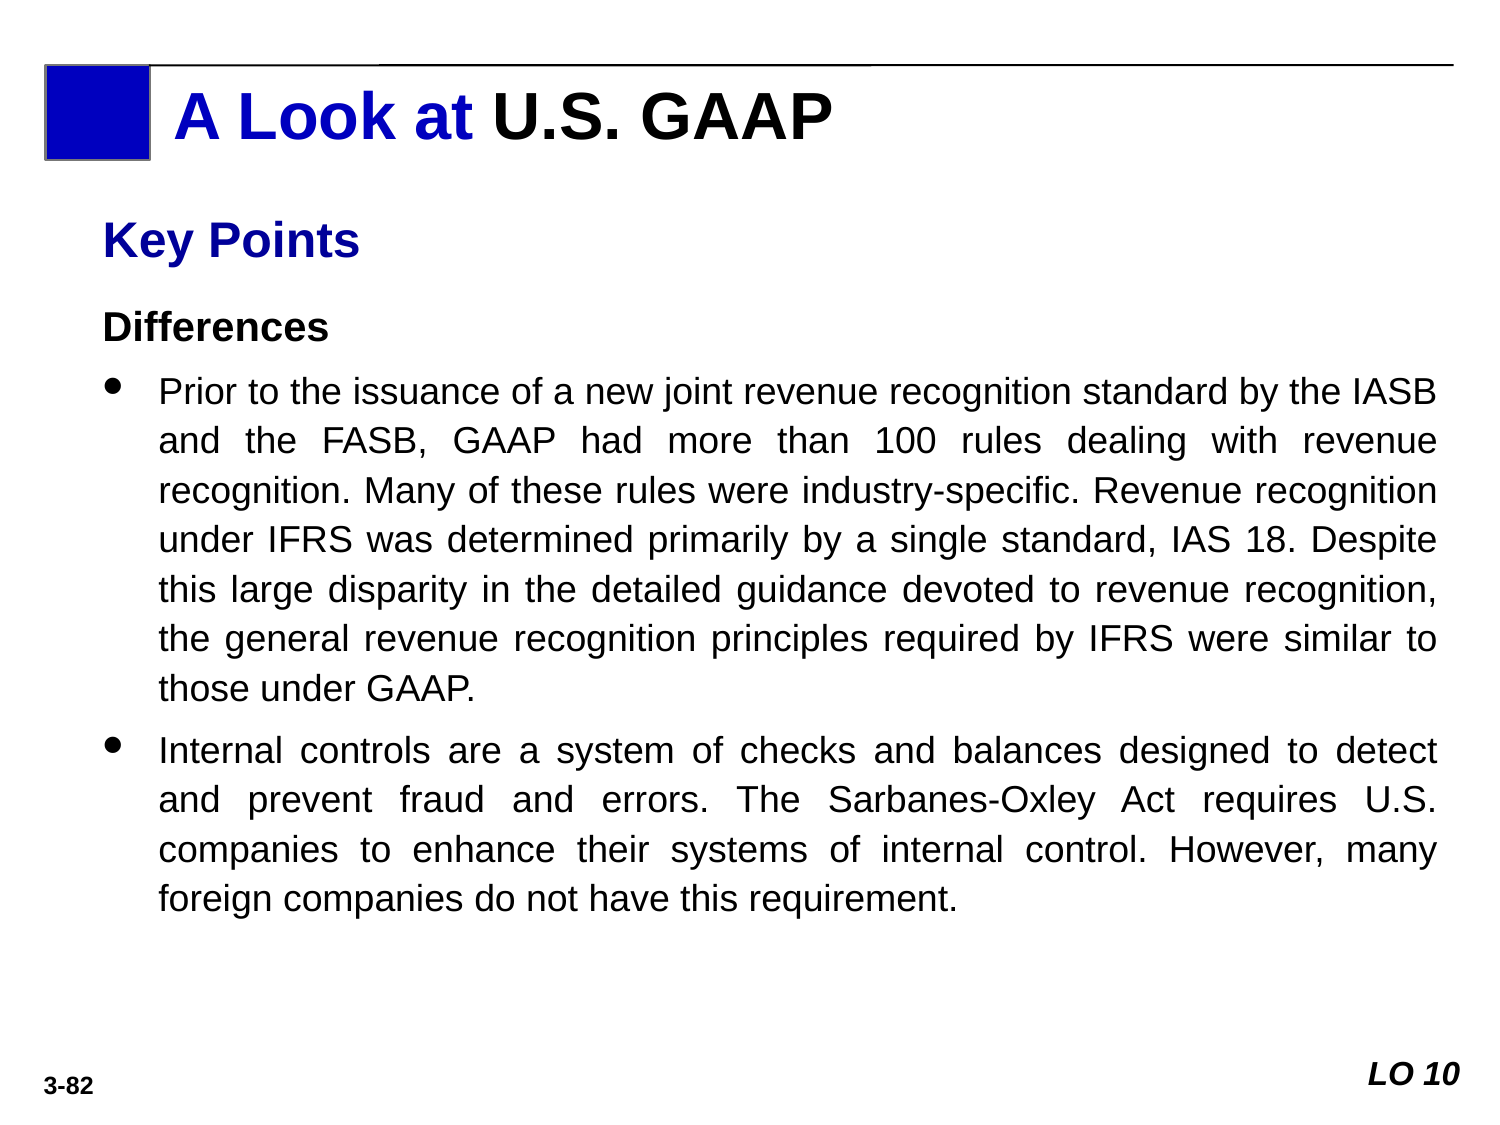

A Look at U.S. GAAP
Key Points
Differences
Prior to the issuance of a new joint revenue recognition standard by the IASB and the FASB, GAAP had more than 100 rules dealing with revenue recognition. Many of these rules were industry-specific. Revenue recognition under IFRS was determined primarily by a single standard, IAS 18. Despite this large disparity in the detailed guidance devoted to revenue recognition, the general revenue recognition principles required by IFRS were similar to those under GAAP.
Internal controls are a system of checks and balances designed to detect and prevent fraud and errors. The Sarbanes-Oxley Act requires U.S. companies to enhance their systems of internal control. However, many foreign companies do not have this requirement.
LO 10